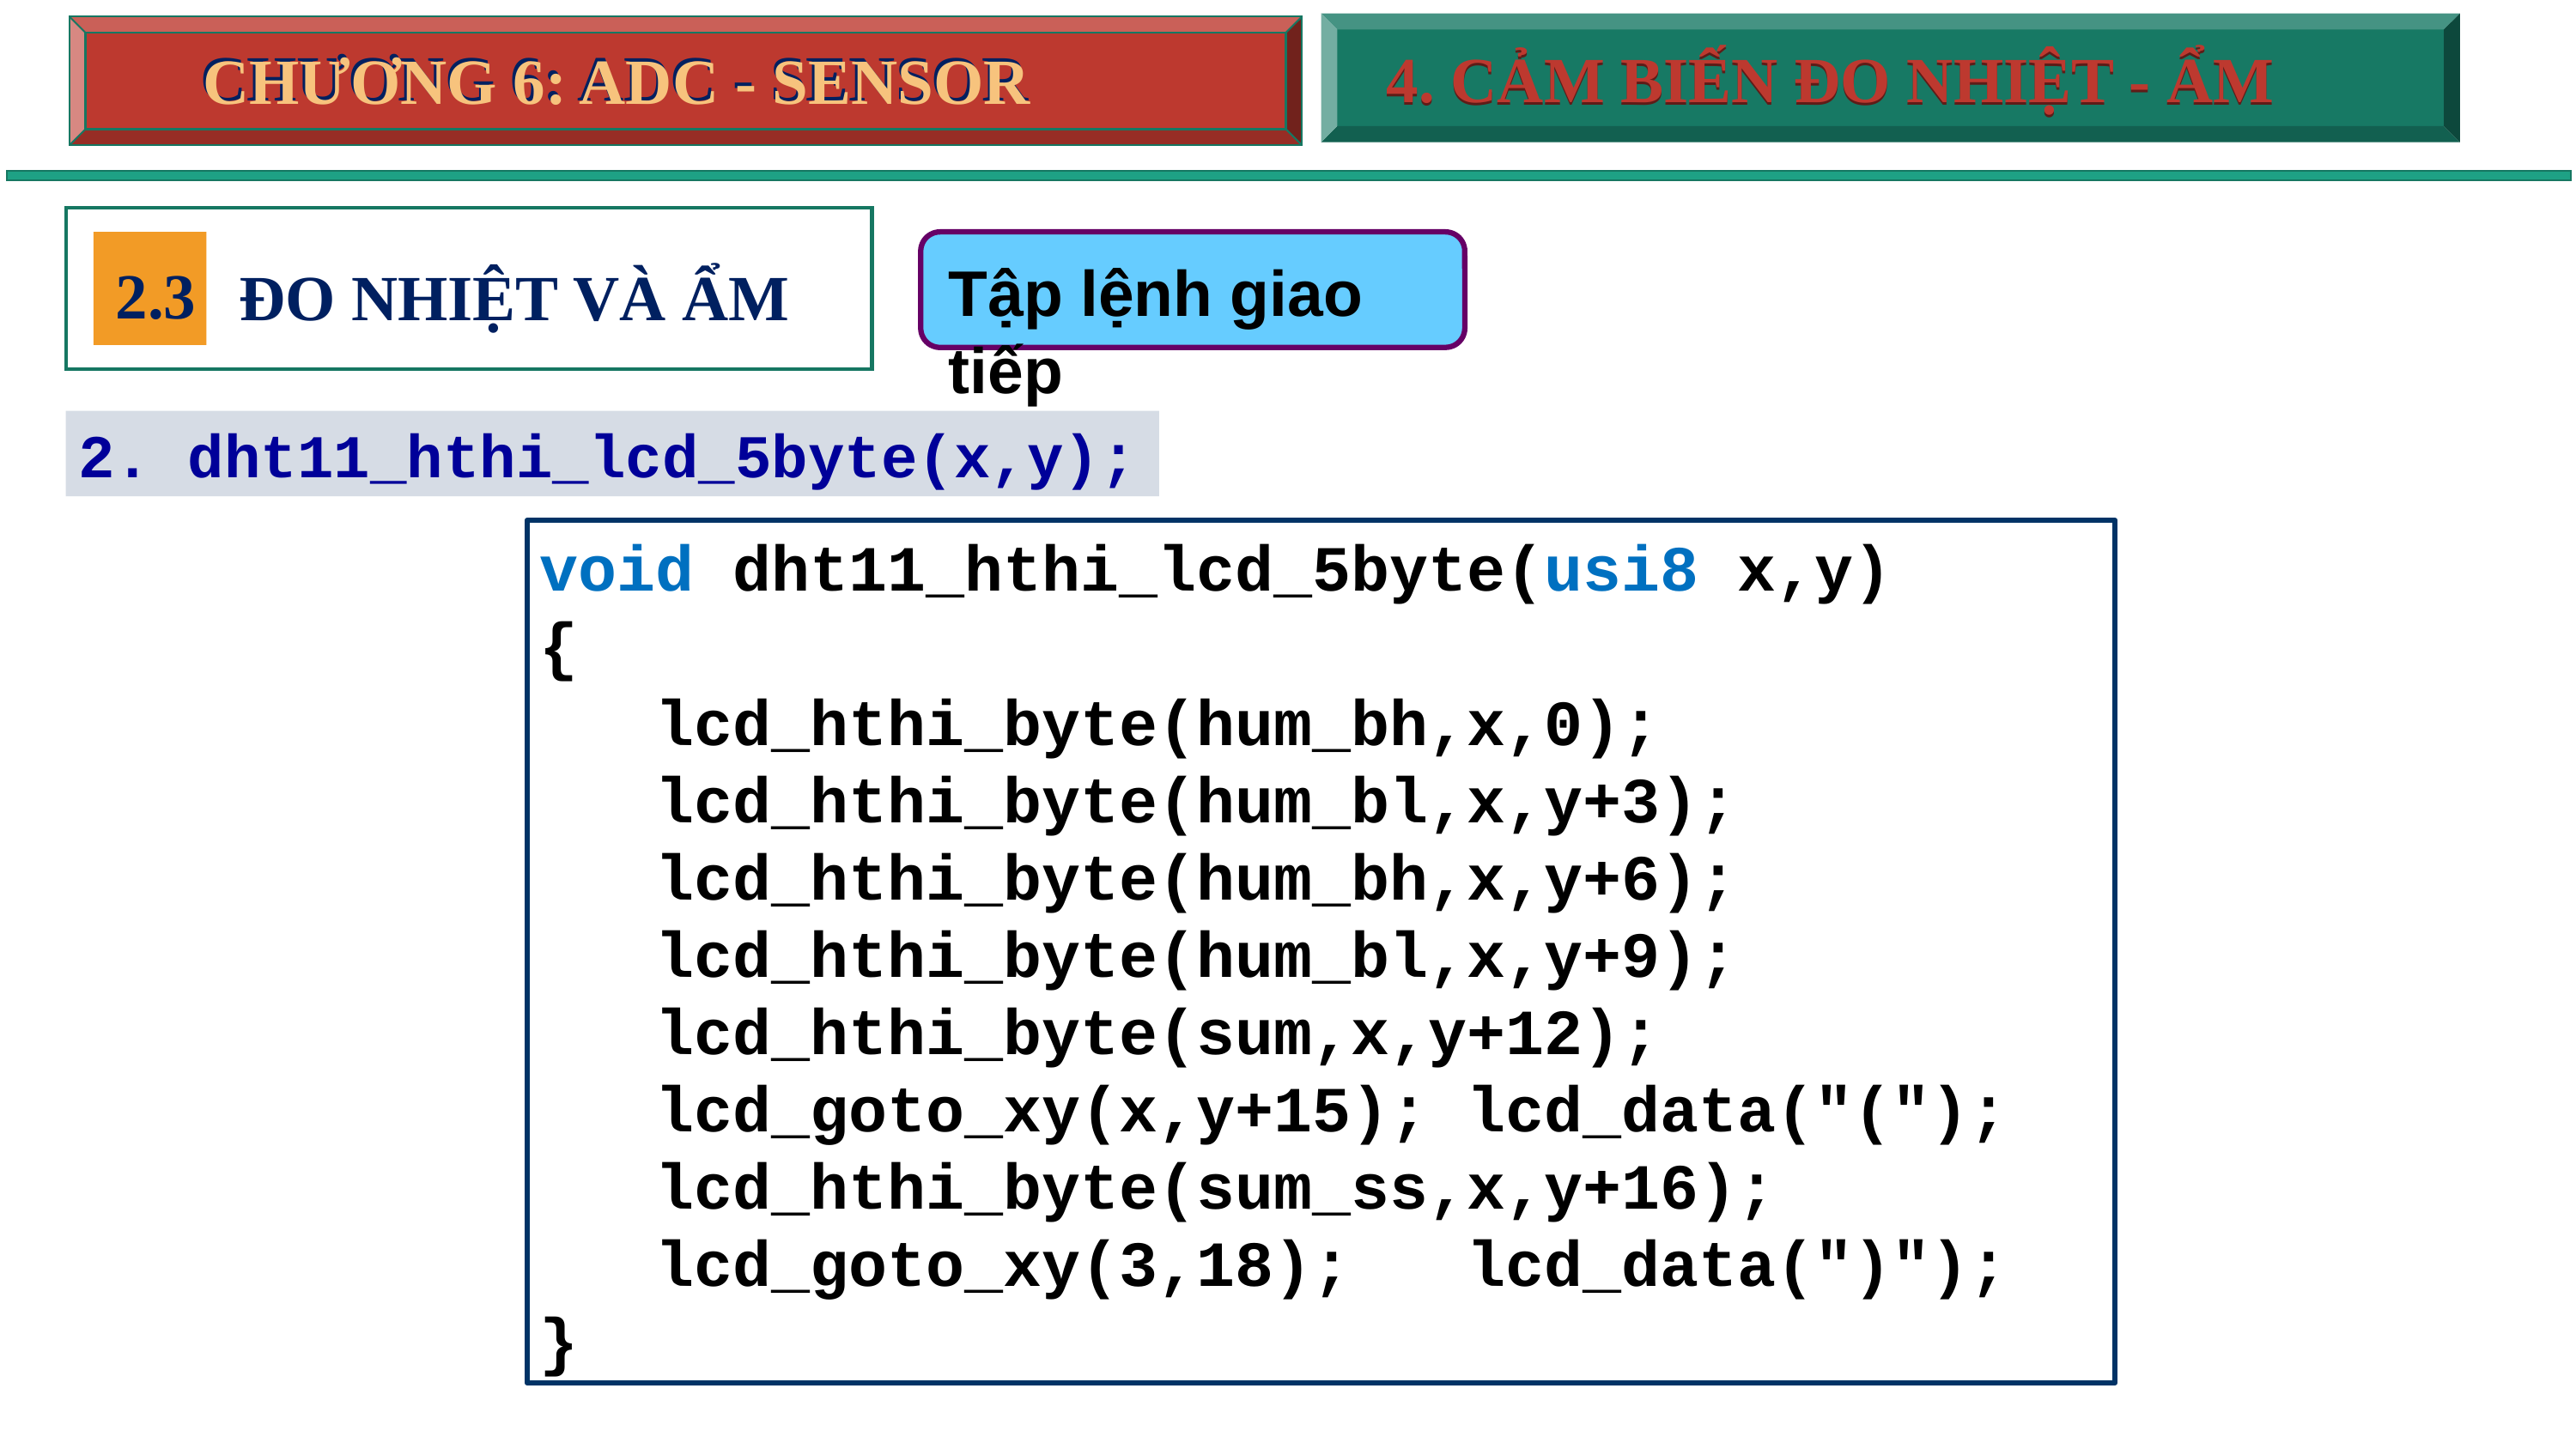

CHƯƠNG 6: ADC - SENSOR
4. CẢM BIẾN ĐO NHIỆT - ẨM
CHƯƠNG 6: ADC - SENSOR
4. CẢM BIẾN ĐO NHIỆT - ẨM

Tập lệnh giao tiếp
2.3
ĐO NHIỆT VÀ ẨM
2. dht11_hthi_lcd_5byte(x,y);
void dht11_hthi_lcd_5byte(usi8 x,y)
{
   lcd_hthi_byte(hum_bh,x,0);
   lcd_hthi_byte(hum_bl,x,y+3);
   lcd_hthi_byte(hum_bh,x,y+6);
   lcd_hthi_byte(hum_bl,x,y+9);
   lcd_hthi_byte(sum,x,y+12);
   lcd_goto_xy(x,y+15); lcd_data("(");
   lcd_hthi_byte(sum_ss,x,y+16);
   lcd_goto_xy(3,18);   lcd_data(")");
}